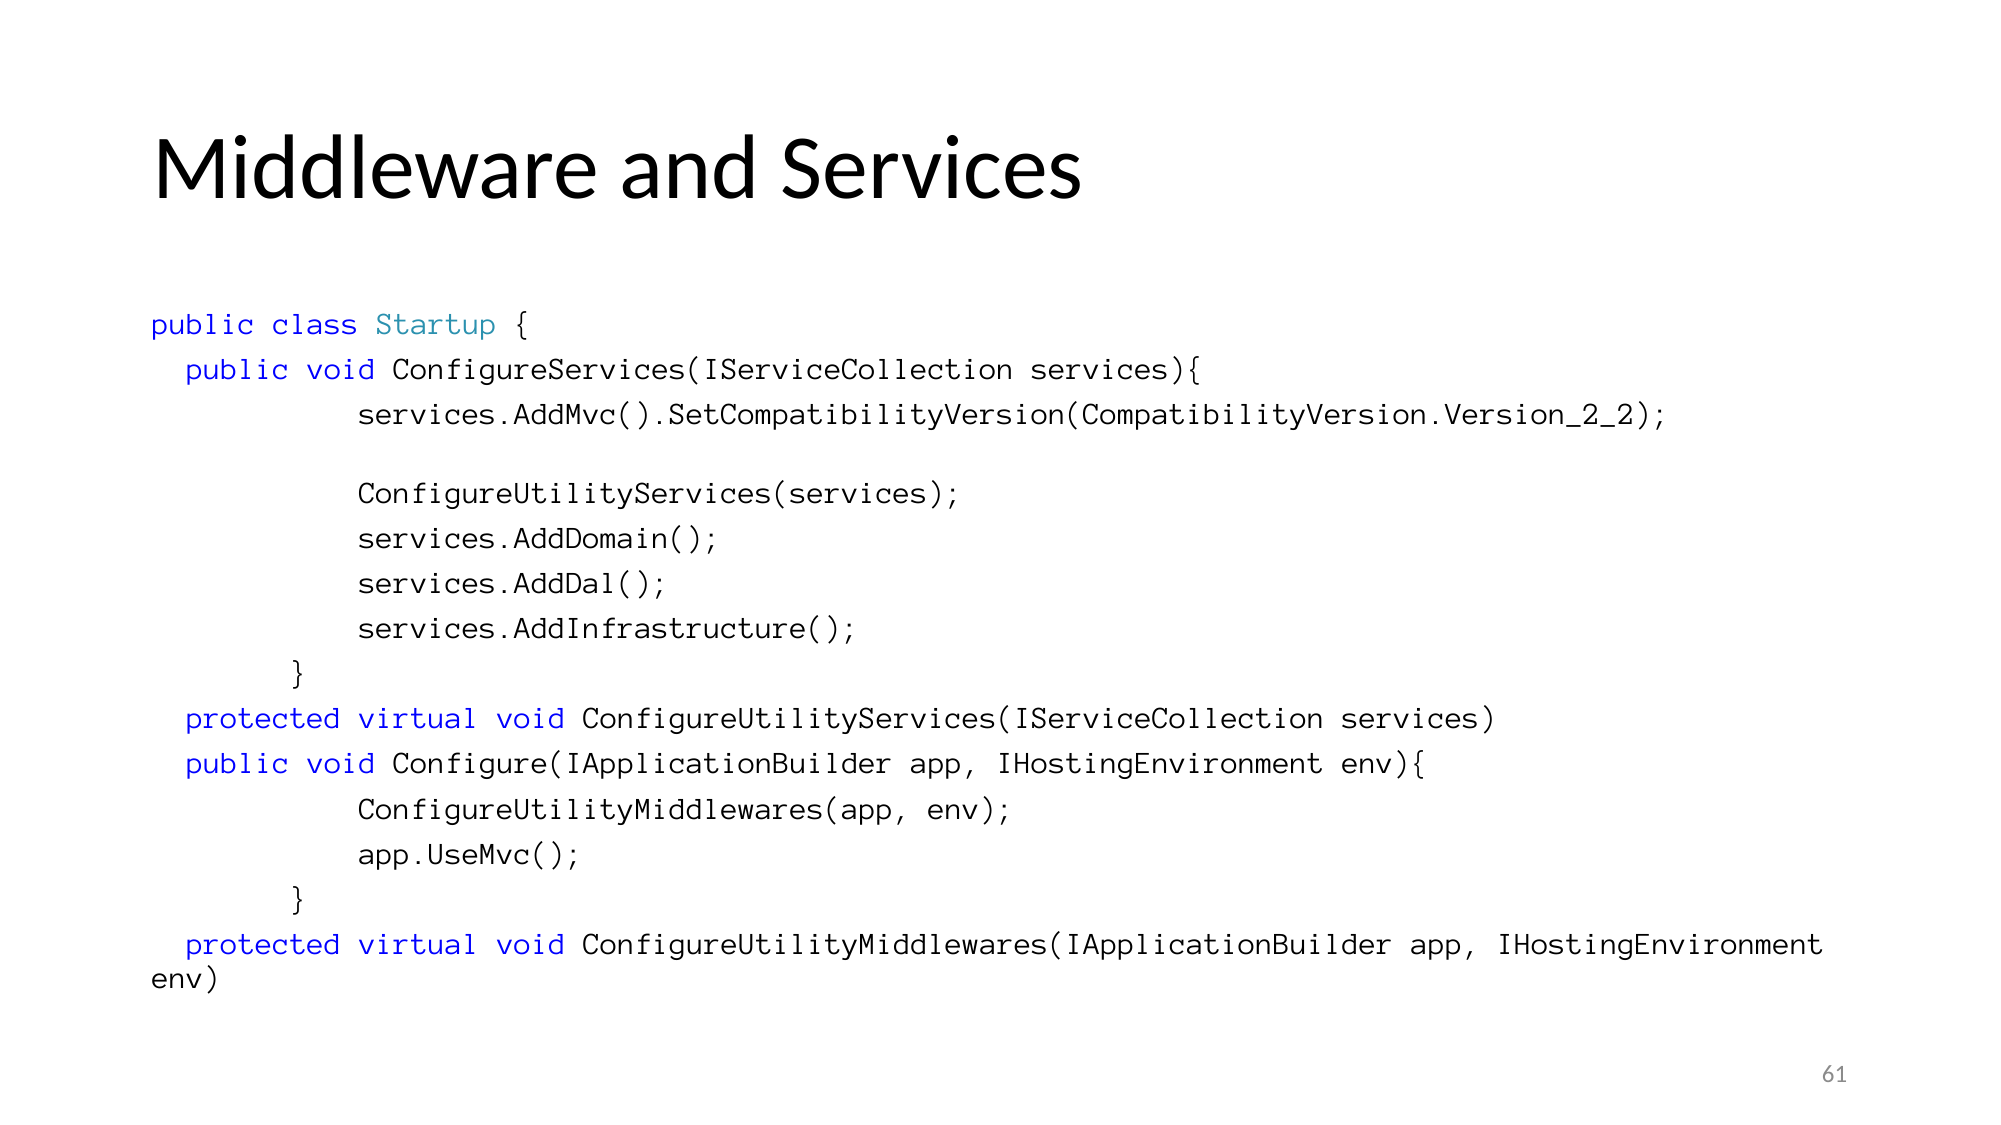

# Middleware and Services
public class Startup {
  public void ConfigureServices(IServiceCollection services){
            services.AddMvc().SetCompatibilityVersion(CompatibilityVersion.Version_2_2);
            ConfigureUtilityServices(services);
            services.AddDomain();
            services.AddDal();
            services.AddInfrastructure();
        }
  protected virtual void ConfigureUtilityServices(IServiceCollection services)
  public void Configure(IApplicationBuilder app, IHostingEnvironment env){
            ConfigureUtilityMiddlewares(app, env);
            app.UseMvc();
        }
  protected virtual void ConfigureUtilityMiddlewares(IApplicationBuilder app, IHostingEnvironment env)
61